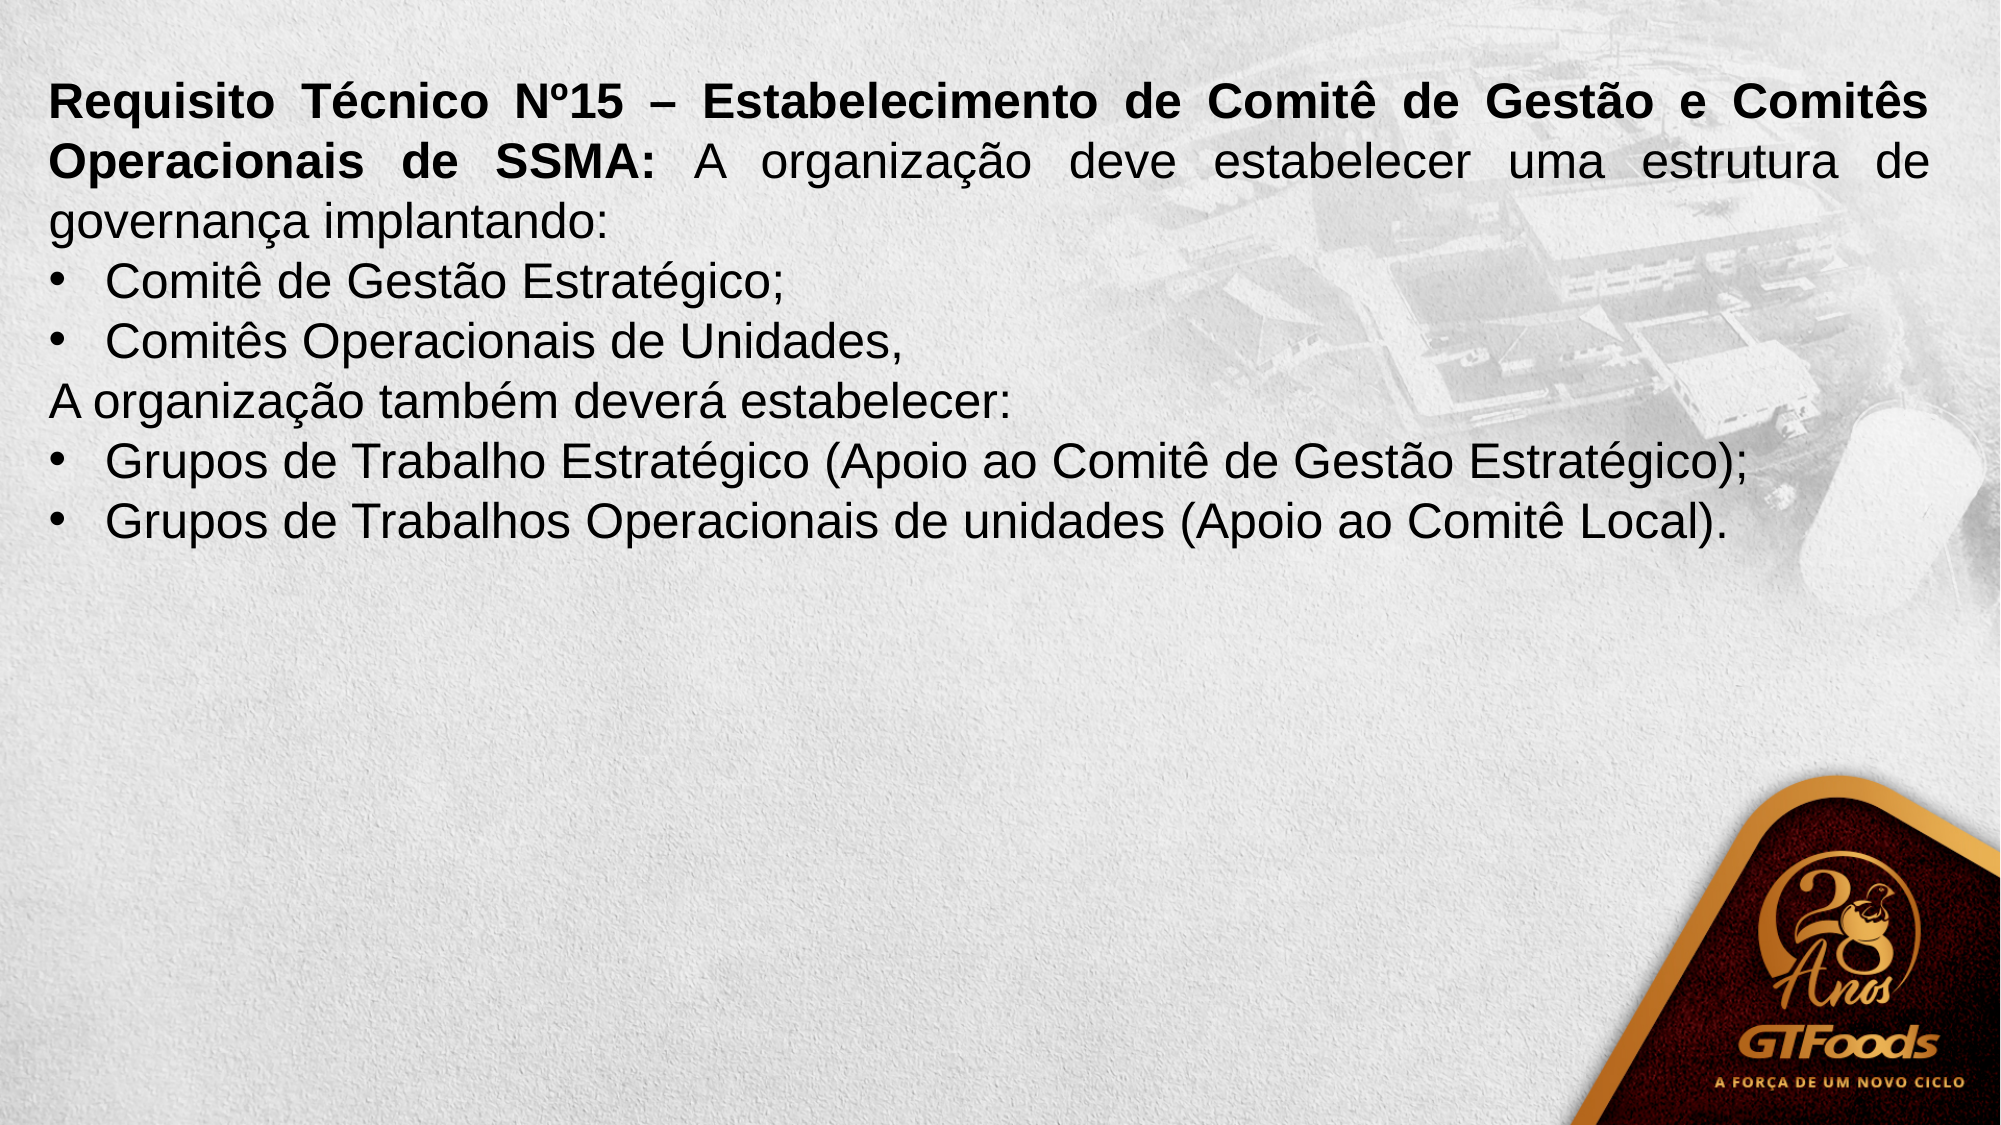

Requisito Técnico Nº15 – Estabelecimento de Comitê de Gestão e Comitês Operacionais de SSMA: A organização deve estabelecer uma estrutura de governança implantando:
Comitê de Gestão Estratégico;
Comitês Operacionais de Unidades,
A organização também deverá estabelecer:
Grupos de Trabalho Estratégico (Apoio ao Comitê de Gestão Estratégico);
Grupos de Trabalhos Operacionais de unidades (Apoio ao Comitê Local).